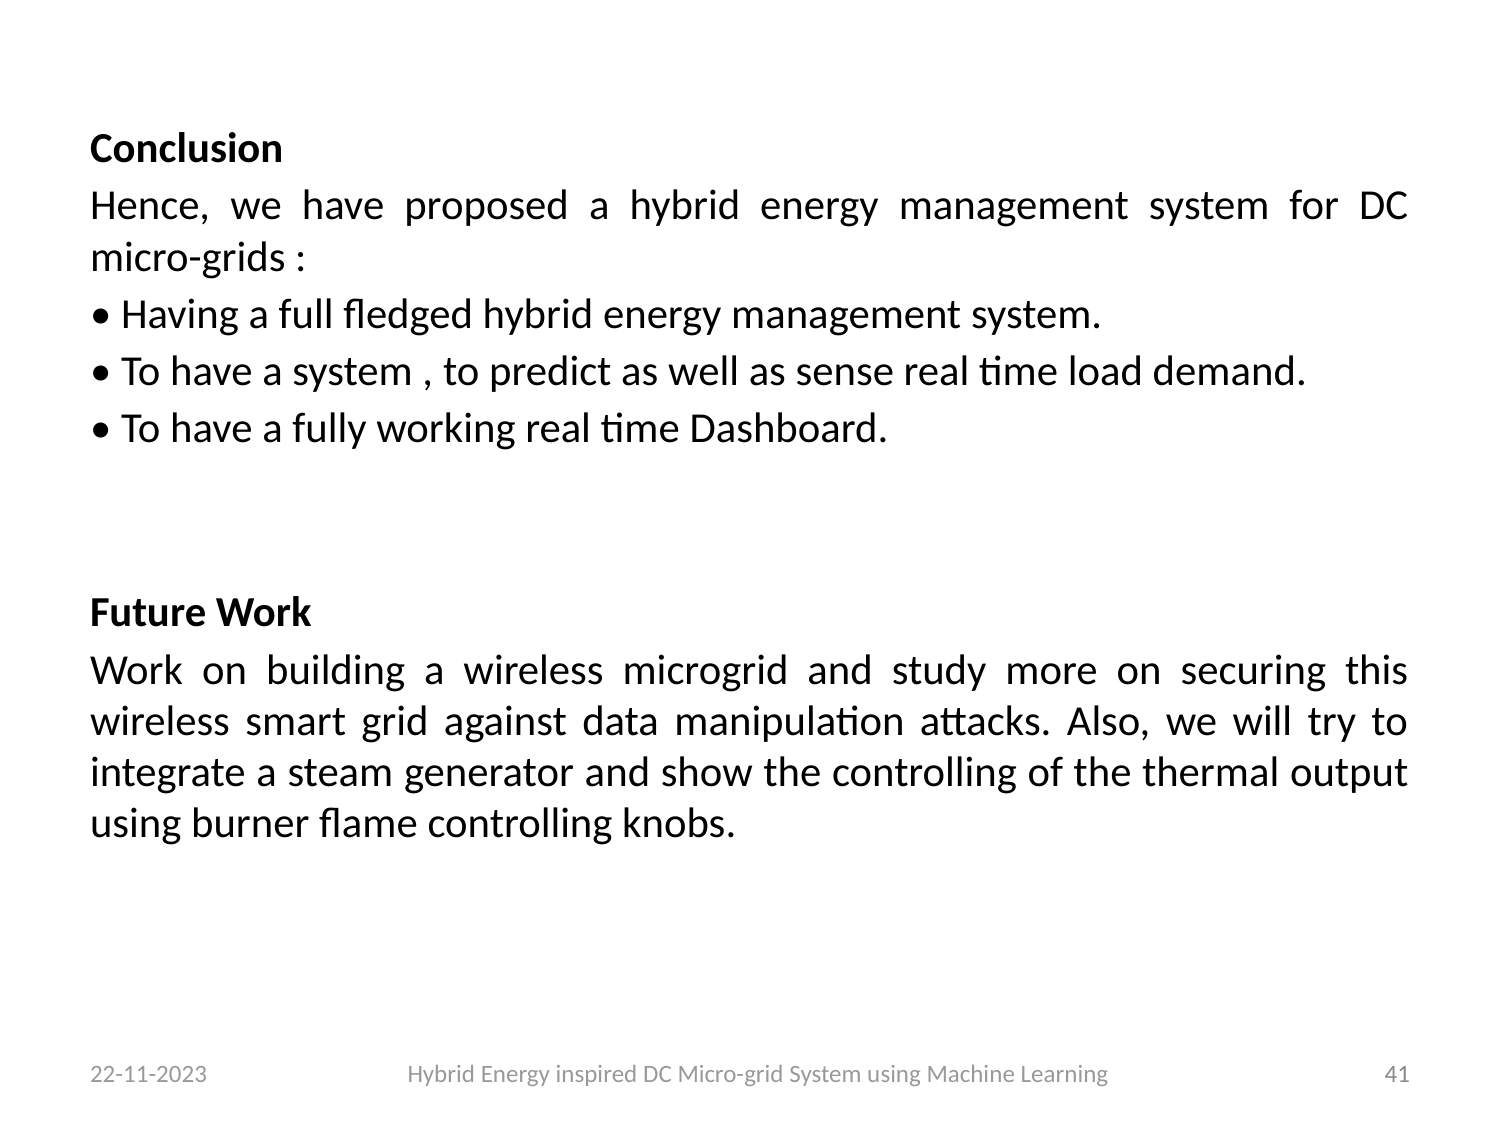

Conclusion
Hence, we have proposed a hybrid energy management system for DC micro-grids :
• Having a full fledged hybrid energy management system.
• To have a system , to predict as well as sense real time load demand.
• To have a fully working real time Dashboard.

Future Work
Work on building a wireless microgrid and study more on securing this wireless smart grid against data manipulation attacks. Also, we will try to integrate a steam generator and show the controlling of the thermal output using burner flame controlling knobs.
22-11-2023                                   Hybrid Energy inspired DC Micro-grid System using Machine Learning
41